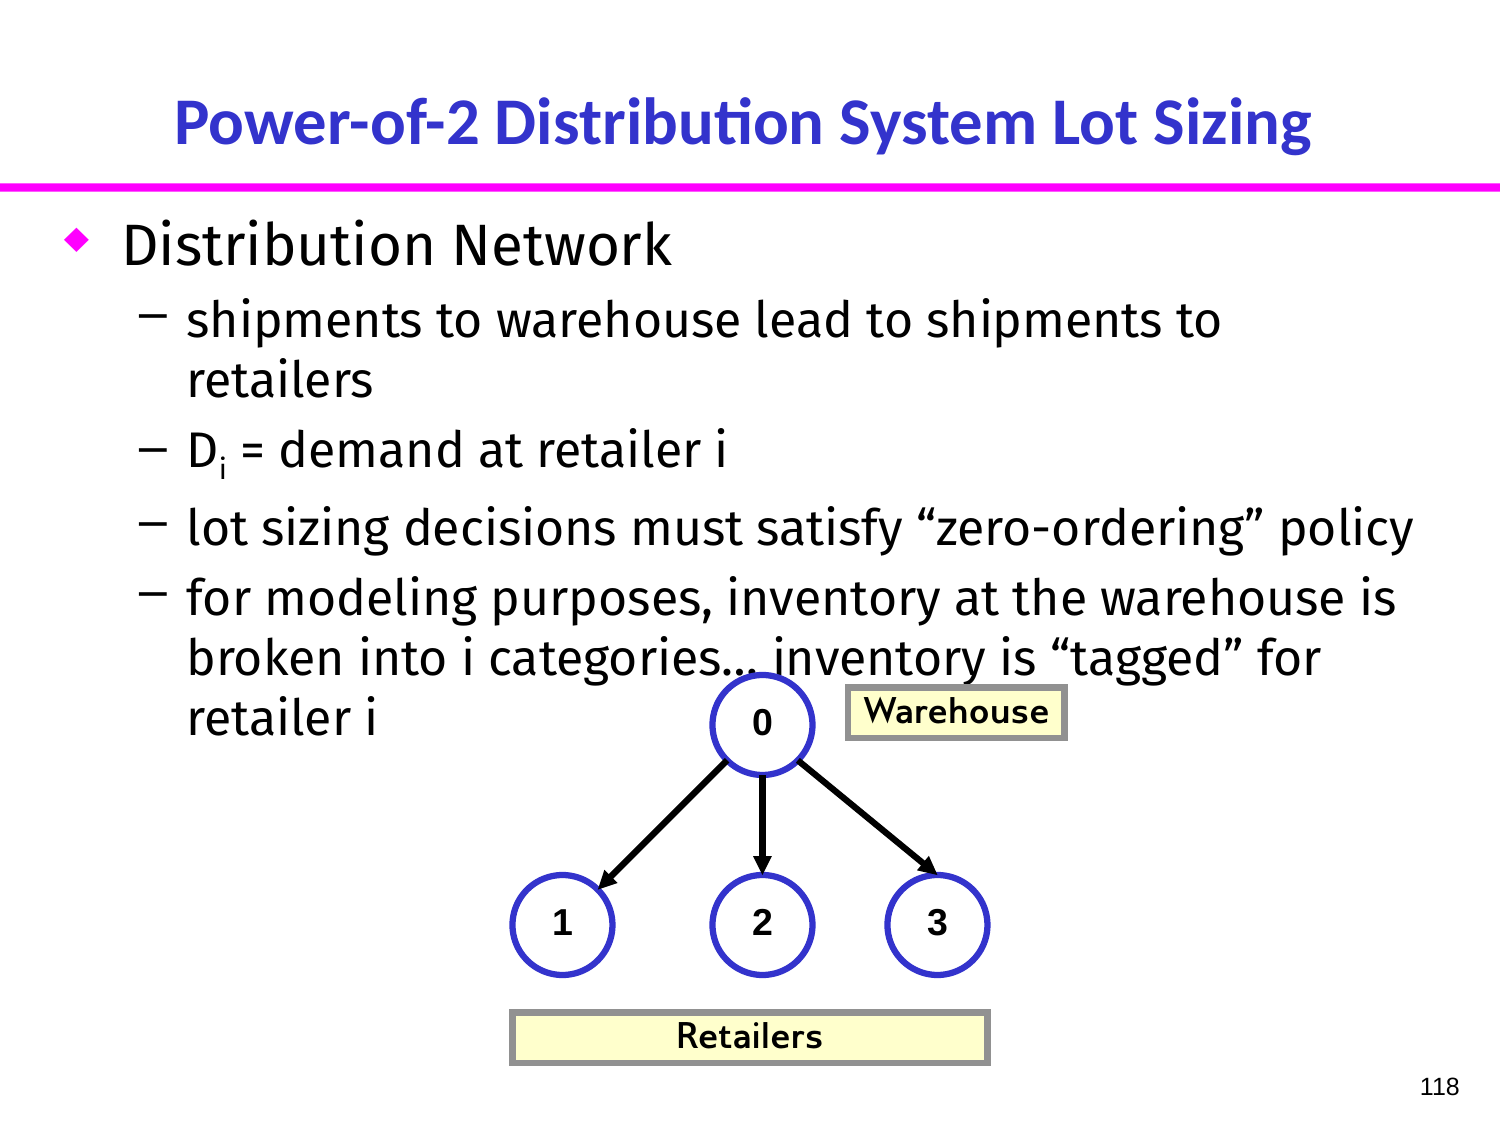

# Power-of-2 Distribution System Lot Sizing
Distribution Network
shipments to warehouse lead to shipments to retailers
Di = demand at retailer i
lot sizing decisions must satisfy “zero-ordering” policy
for modeling purposes, inventory at the warehouse is broken into i categories… inventory is “tagged” for retailer i
0
Warehouse
1
2
3
Retailers
118